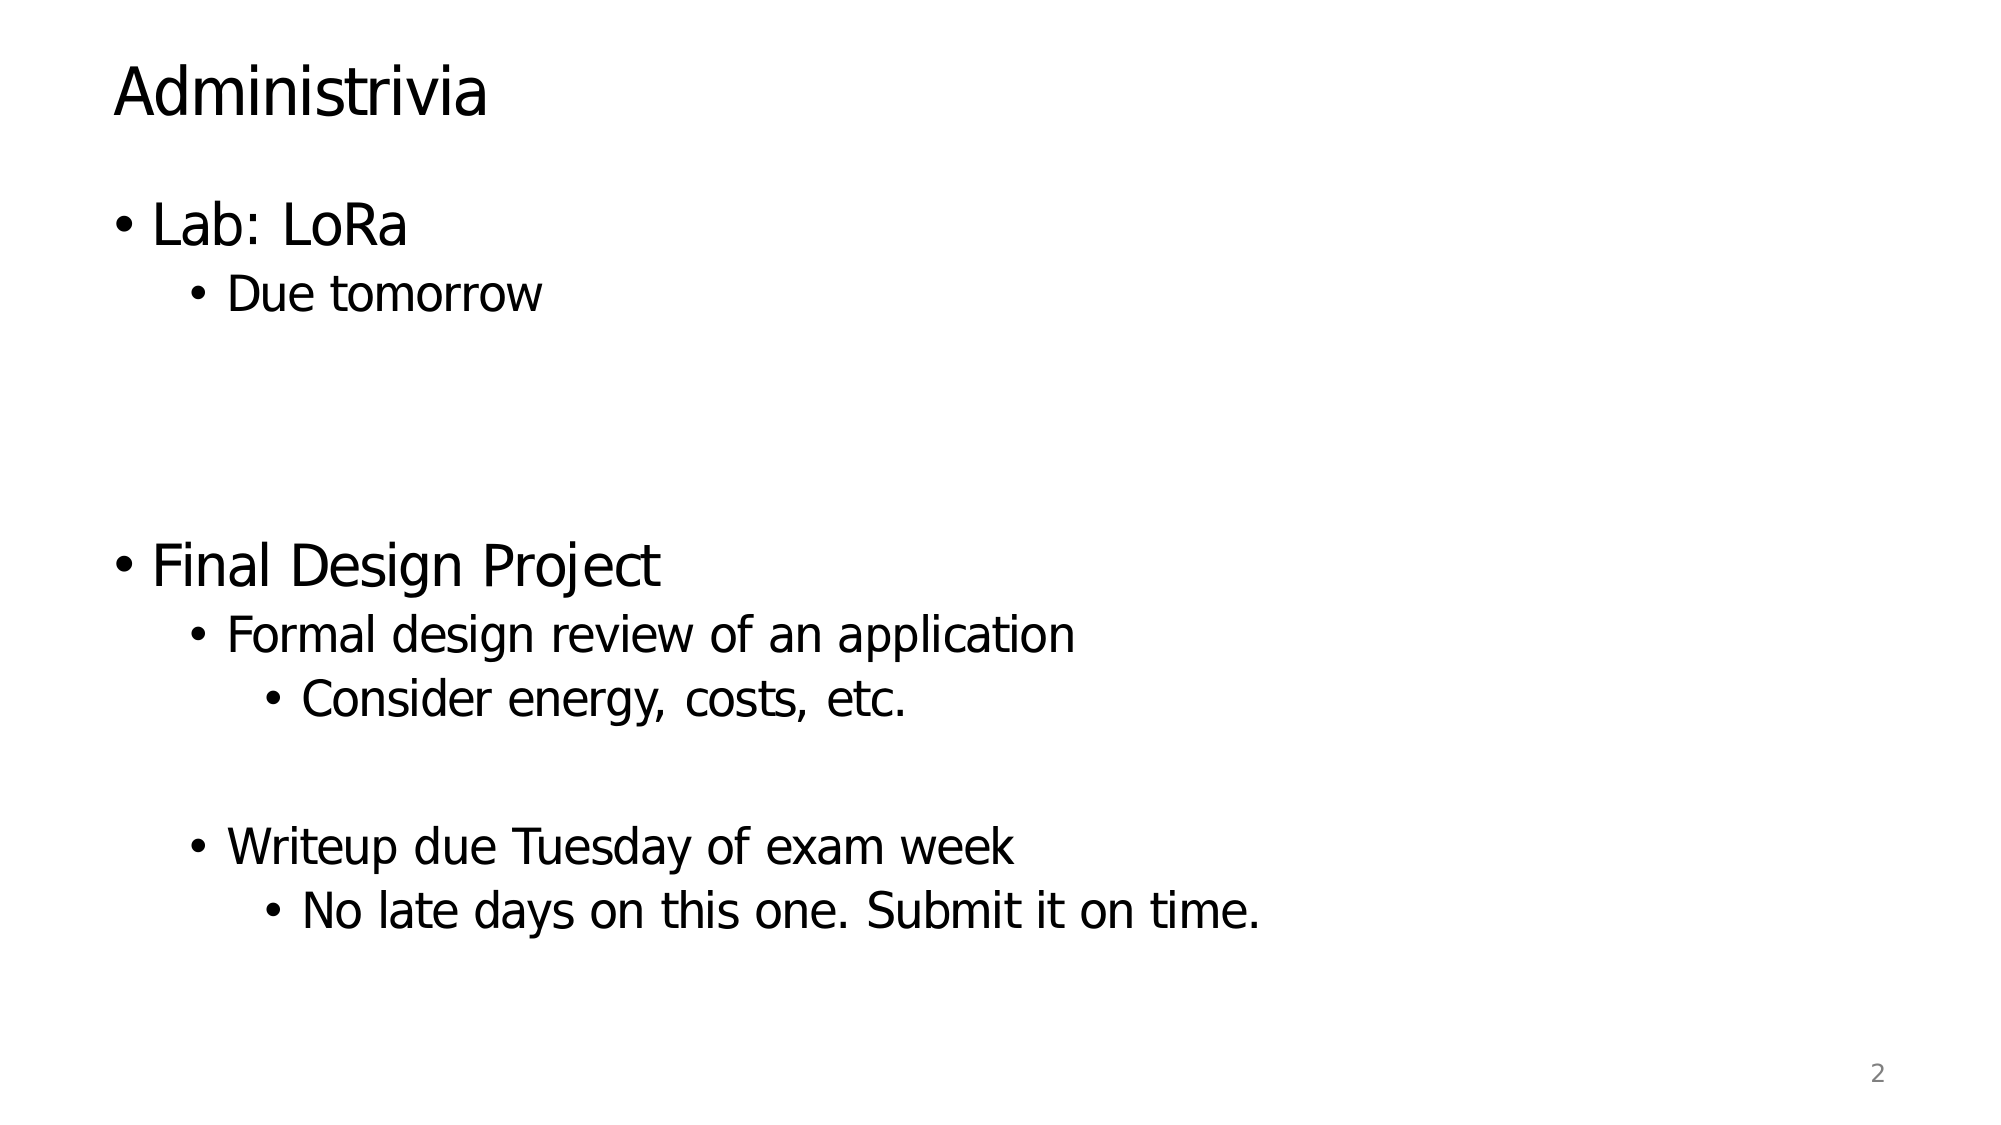

# Administrivia
Lab: LoRa
Due tomorrow

Final Design Project
Formal design review of an application
Consider energy, costs, etc.

Writeup due Tuesday of exam week
No late days on this one. Submit it on time.
2